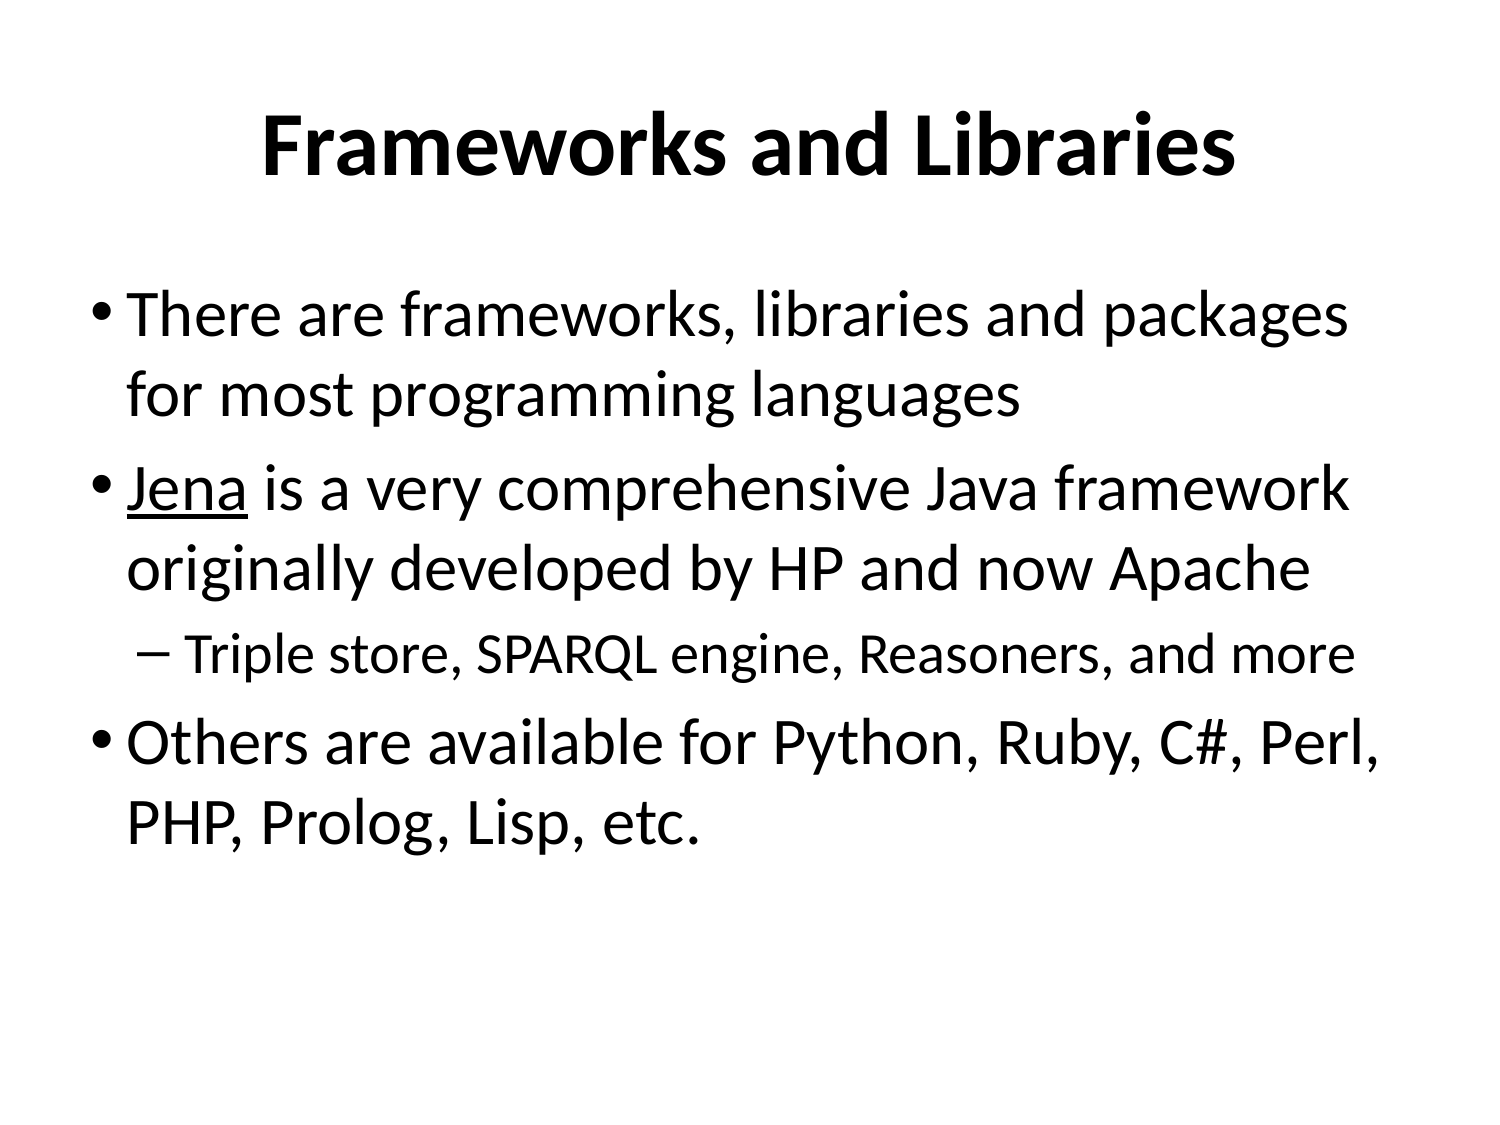

# Frameworks and Libraries
There are frameworks, libraries and packages for most programming languages
Jena is a very comprehensive Java framework originally developed by HP and now Apache
Triple store, SPARQL engine, Reasoners, and more
Others are available for Python, Ruby, C#, Perl, PHP, Prolog, Lisp, etc.